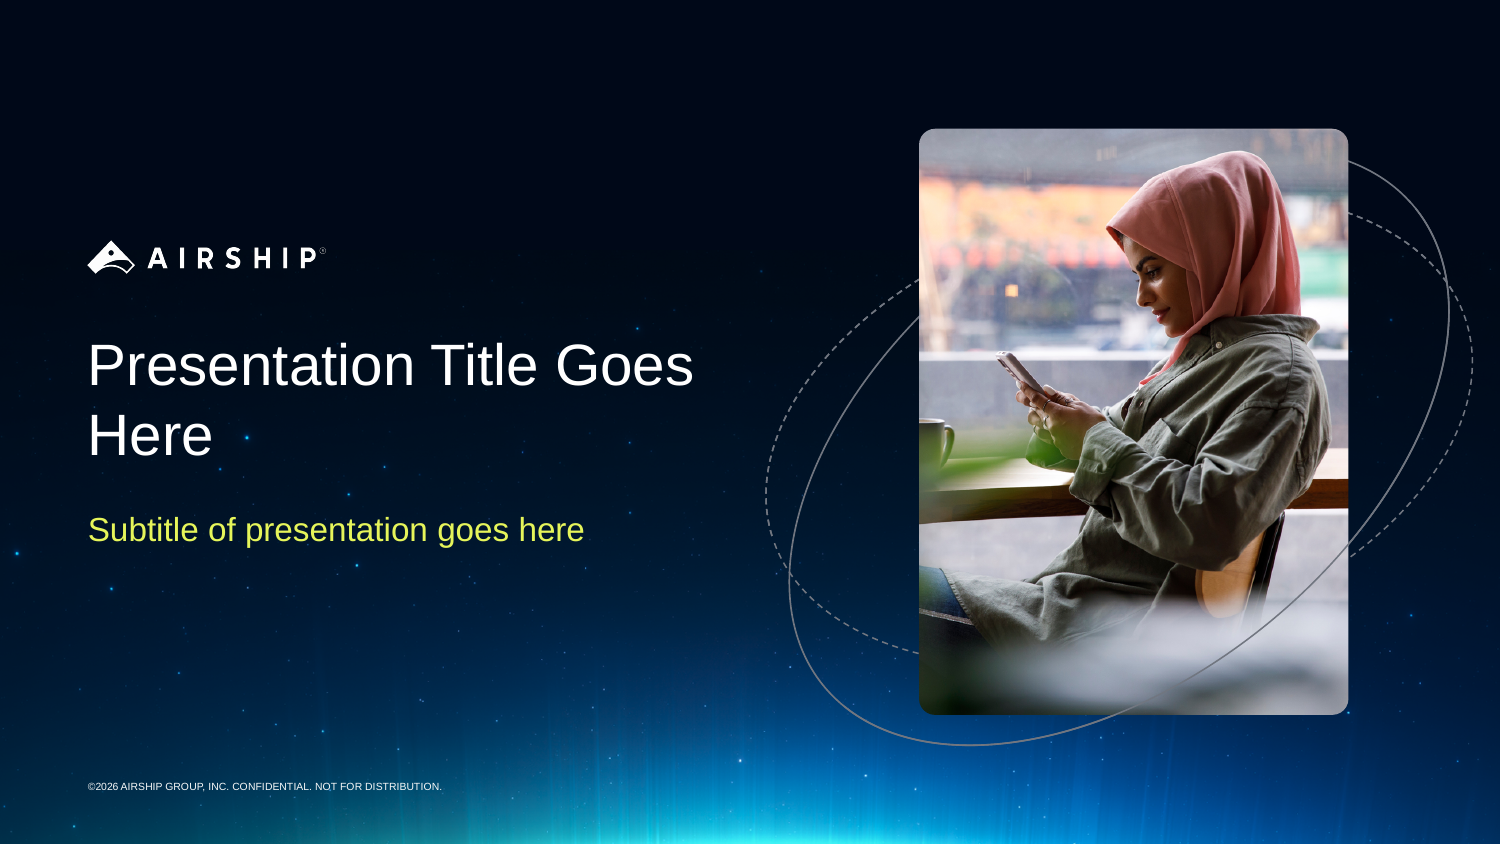

# Presentation Title Goes Here
Subtitle of presentation goes here